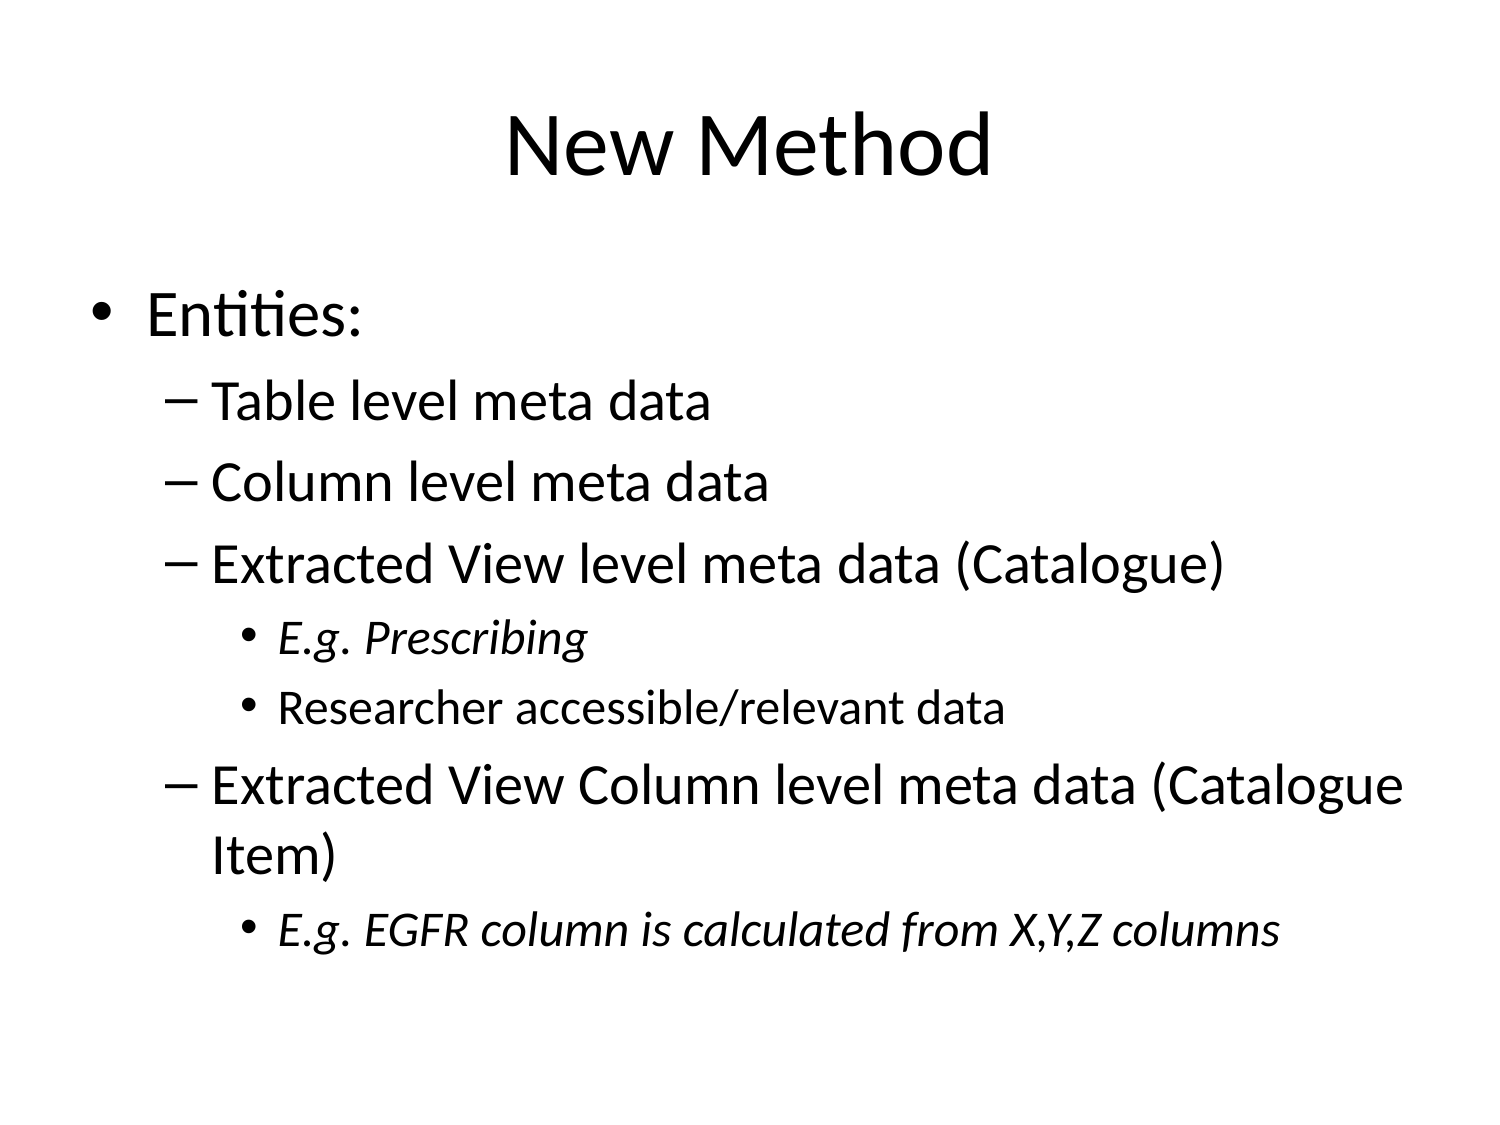

# New Method
Entities:
Table level meta data
Column level meta data
Extracted View level meta data (Catalogue)
E.g. Prescribing
Researcher accessible/relevant data
Extracted View Column level meta data (Catalogue Item)
E.g. EGFR column is calculated from X,Y,Z columns